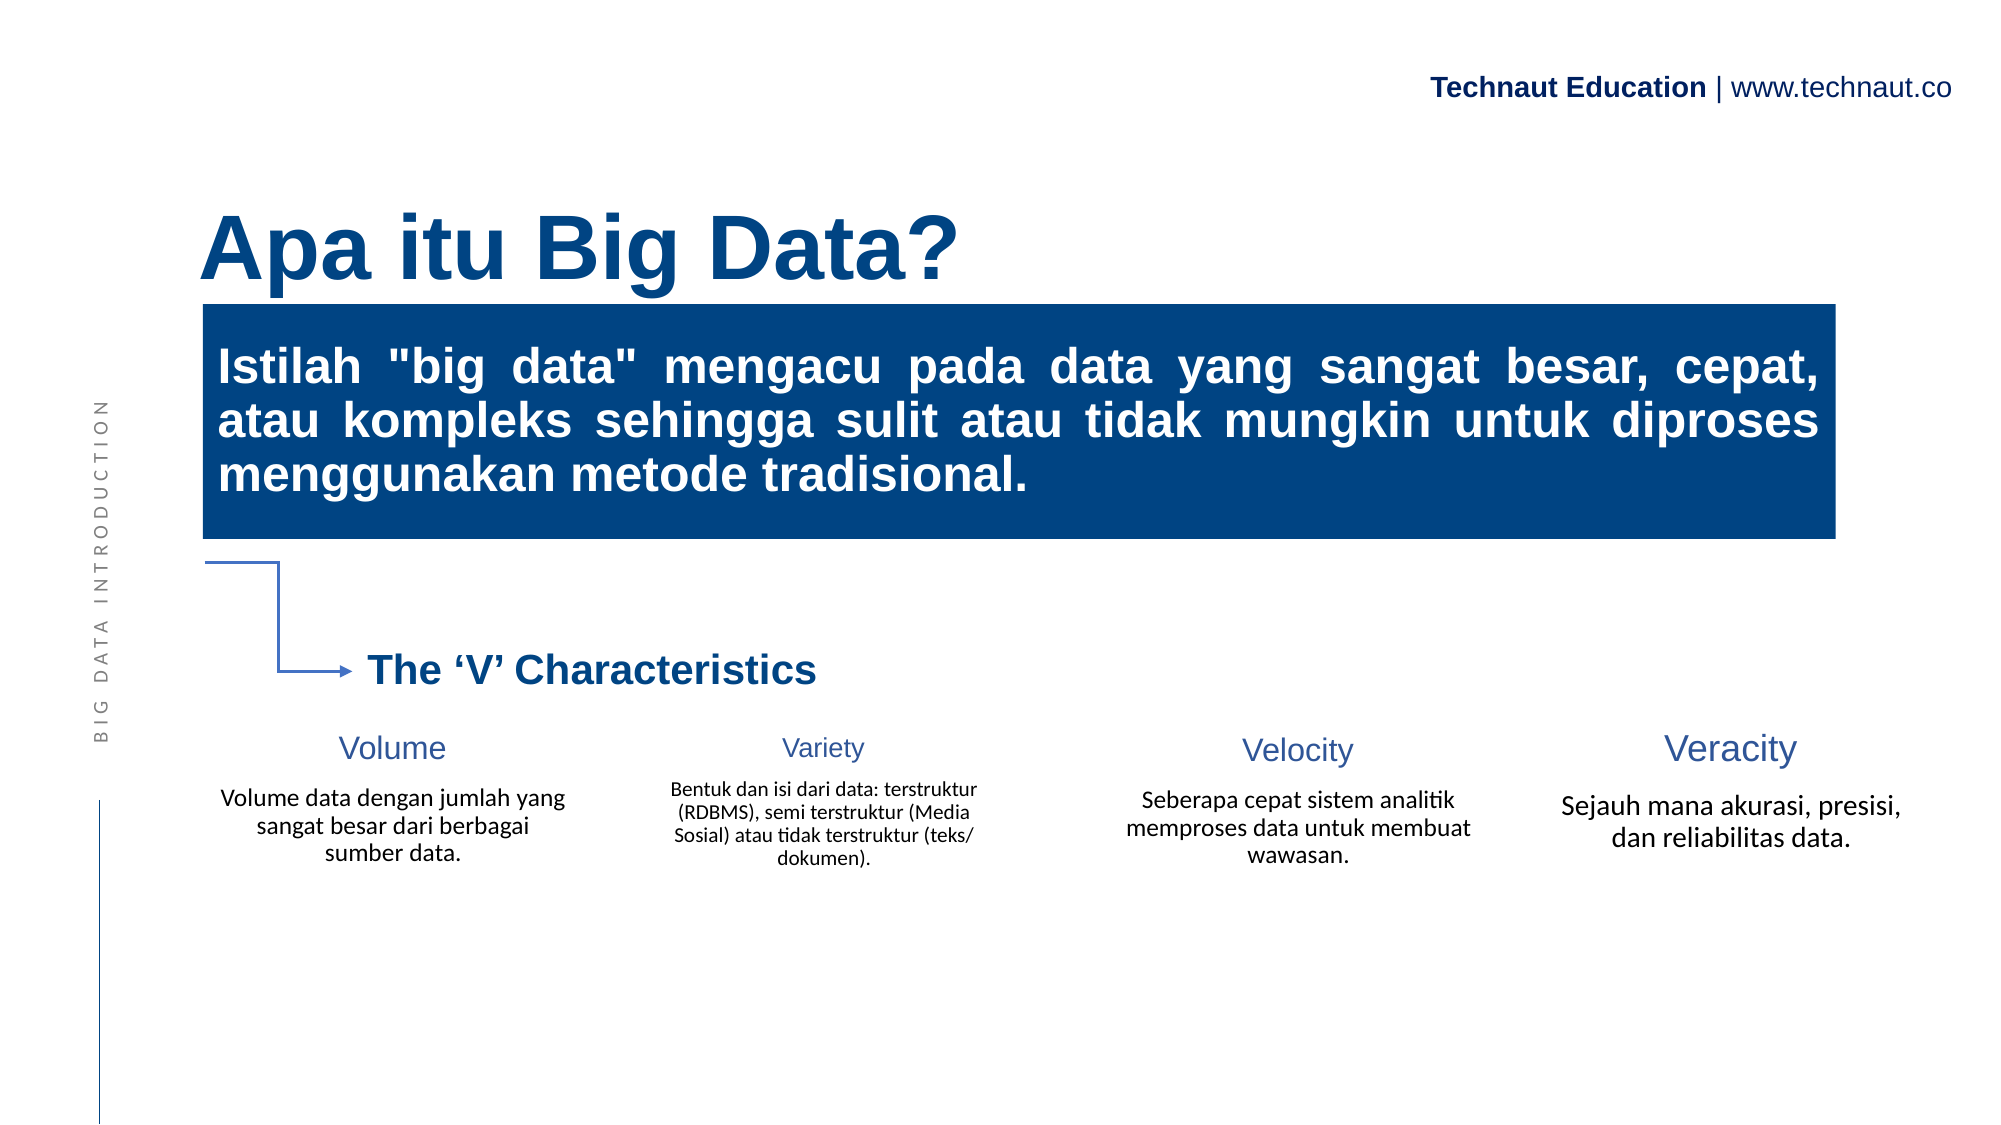

Technaut Education | www.technaut.co
# Apa itu Big Data?
Istilah "big data" mengacu pada data yang sangat besar, cepat, atau kompleks sehingga sulit atau tidak mungkin untuk diproses menggunakan metode tradisional.
BIG DATA INTRODUCTION
The ‘V’ Characteristics
Veracity
Sejauh mana akurasi, presisi, dan reliabilitas data.
Volume
Volume data dengan jumlah yang sangat besar dari berbagai sumber data.
Velocity
Seberapa cepat sistem analitik memproses data untuk membuat wawasan.
Variety
Bentuk dan isi dari data: terstruktur (RDBMS), semi terstruktur (Media Sosial) atau tidak terstruktur (teks/ dokumen).